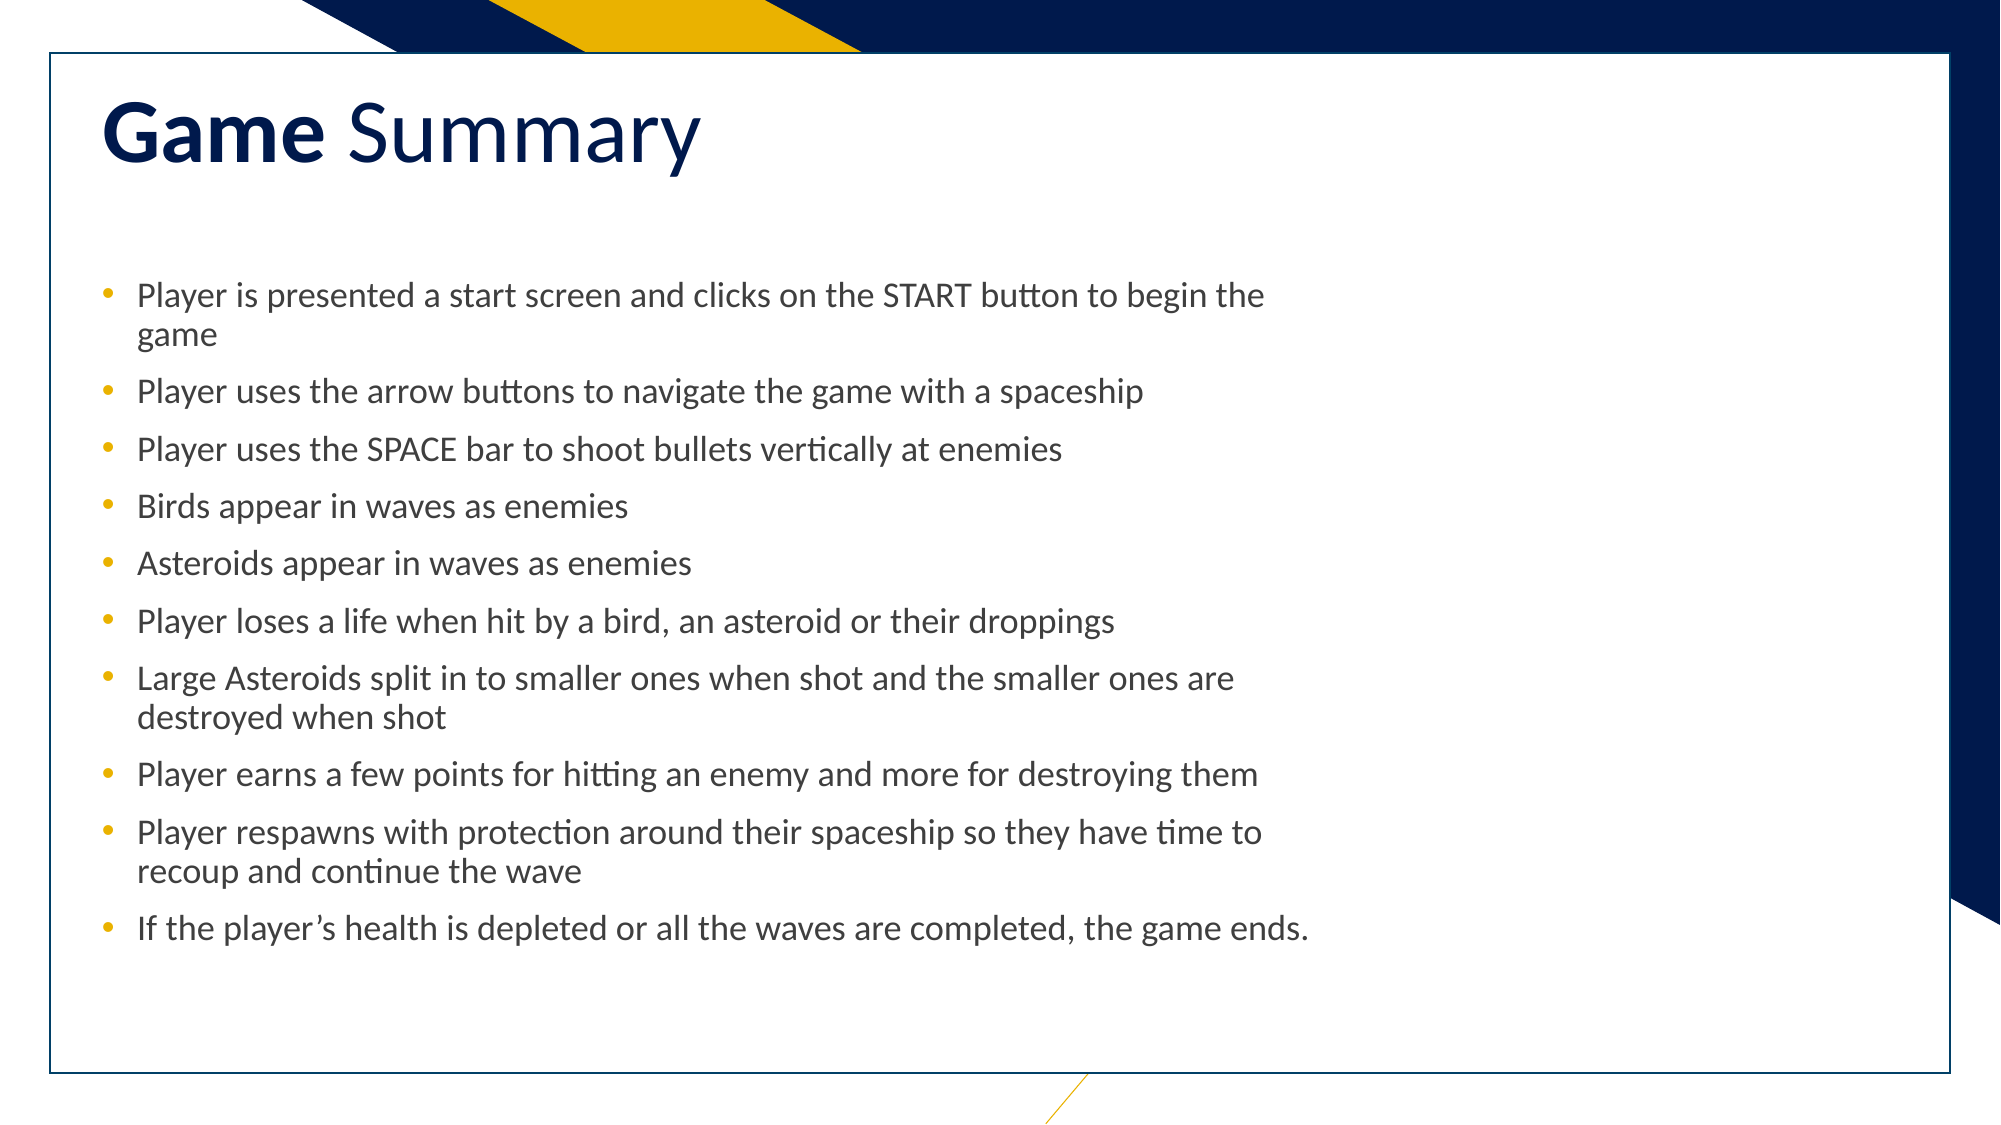

v
# Game Summary
Player is presented a start screen and clicks on the START button to begin the game
Player uses the arrow buttons to navigate the game with a spaceship
Player uses the SPACE bar to shoot bullets vertically at enemies
Birds appear in waves as enemies
Asteroids appear in waves as enemies
Player loses a life when hit by a bird, an asteroid or their droppings
Large Asteroids split in to smaller ones when shot and the smaller ones are destroyed when shot
Player earns a few points for hitting an enemy and more for destroying them
Player respawns with protection around their spaceship so they have time to recoup and continue the wave
If the player’s health is depleted or all the waves are completed, the game ends.